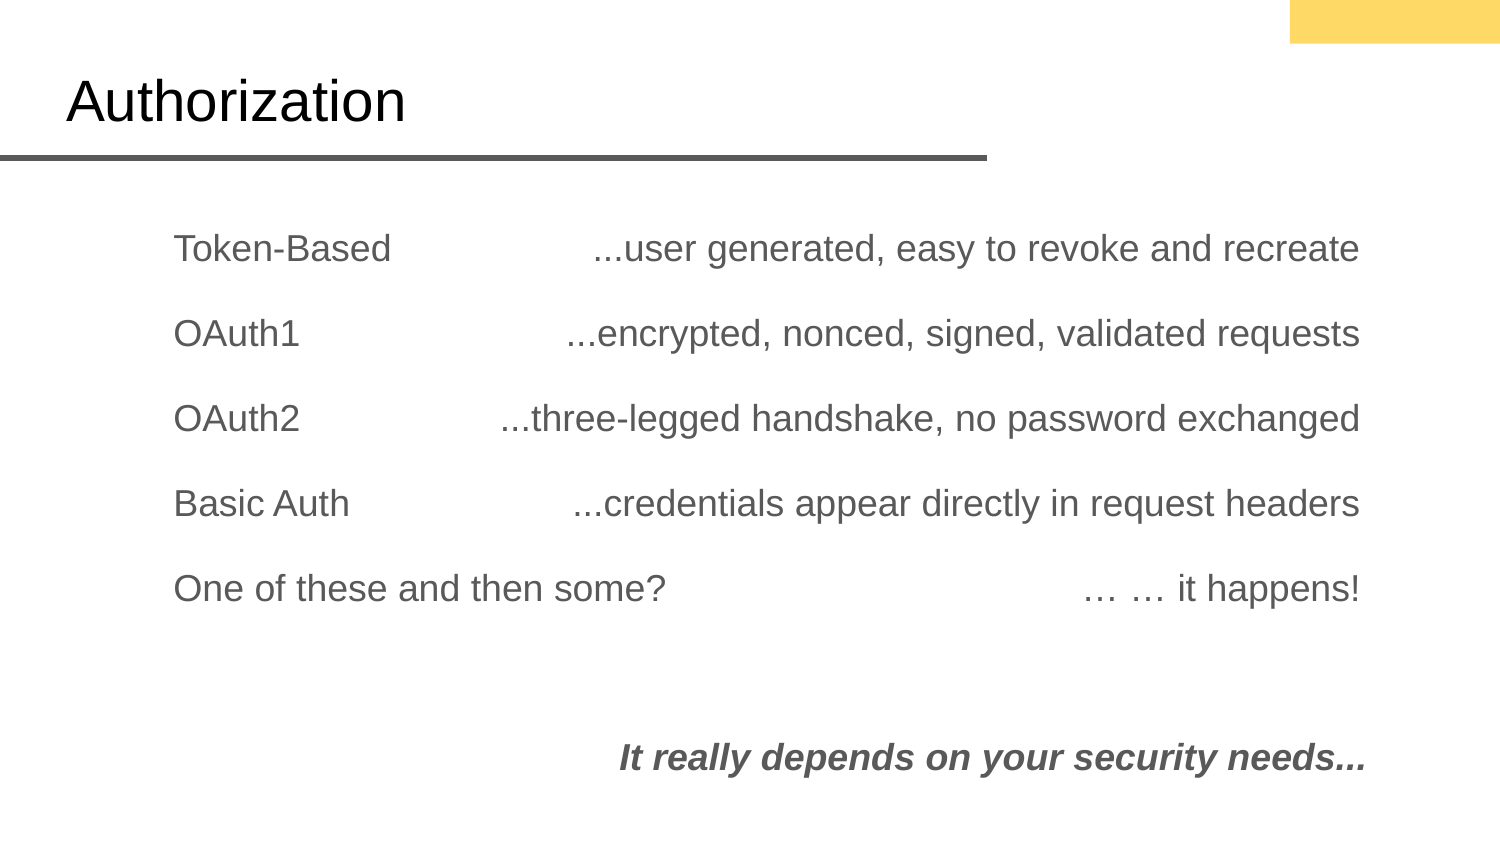

# Authorization
...user generated, easy to revoke and recreate
...encrypted, nonced, signed, validated requests
...three-legged handshake, no password exchanged
...credentials appear directly in request headers
… … it happens!
Token-Based
OAuth1
OAuth2
Basic Auth
One of these and then some?
It really depends on your security needs...